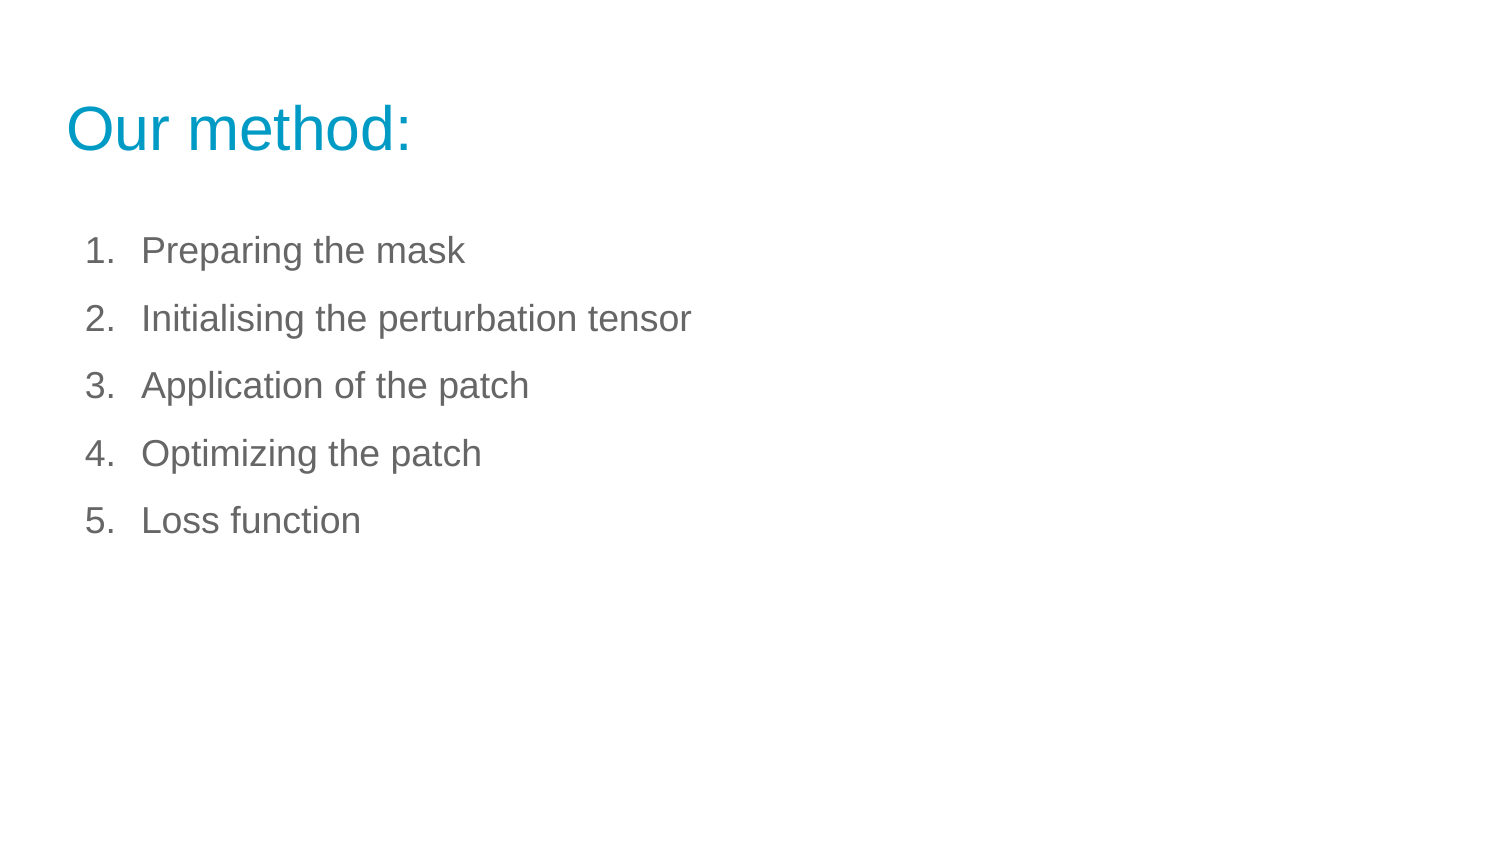

# Our method:
Preparing the mask
Initialising the perturbation tensor
Application of the patch
Optimizing the patch
Loss function